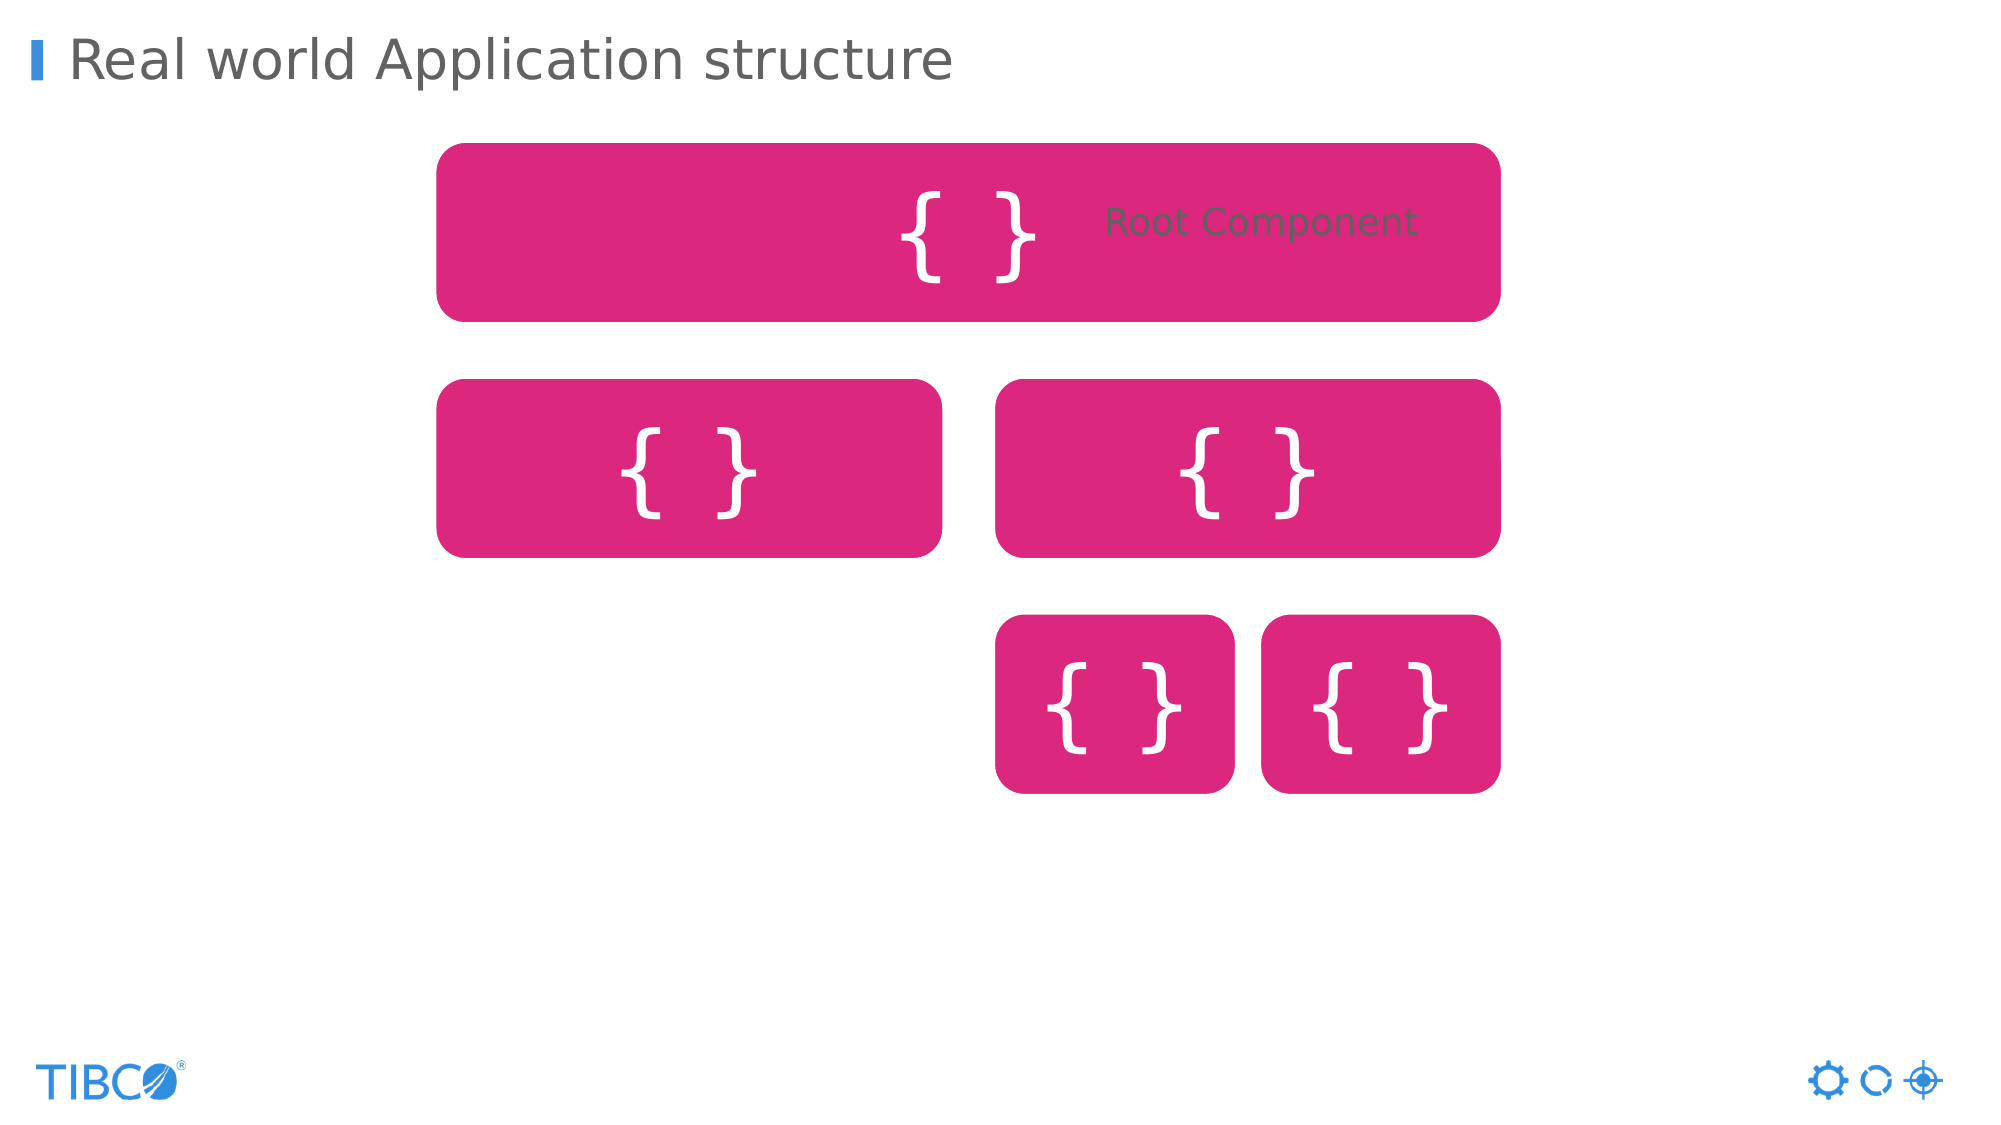

# Real world Application structure
{ }
{ }
{ }
{ }
{ }
Root Component